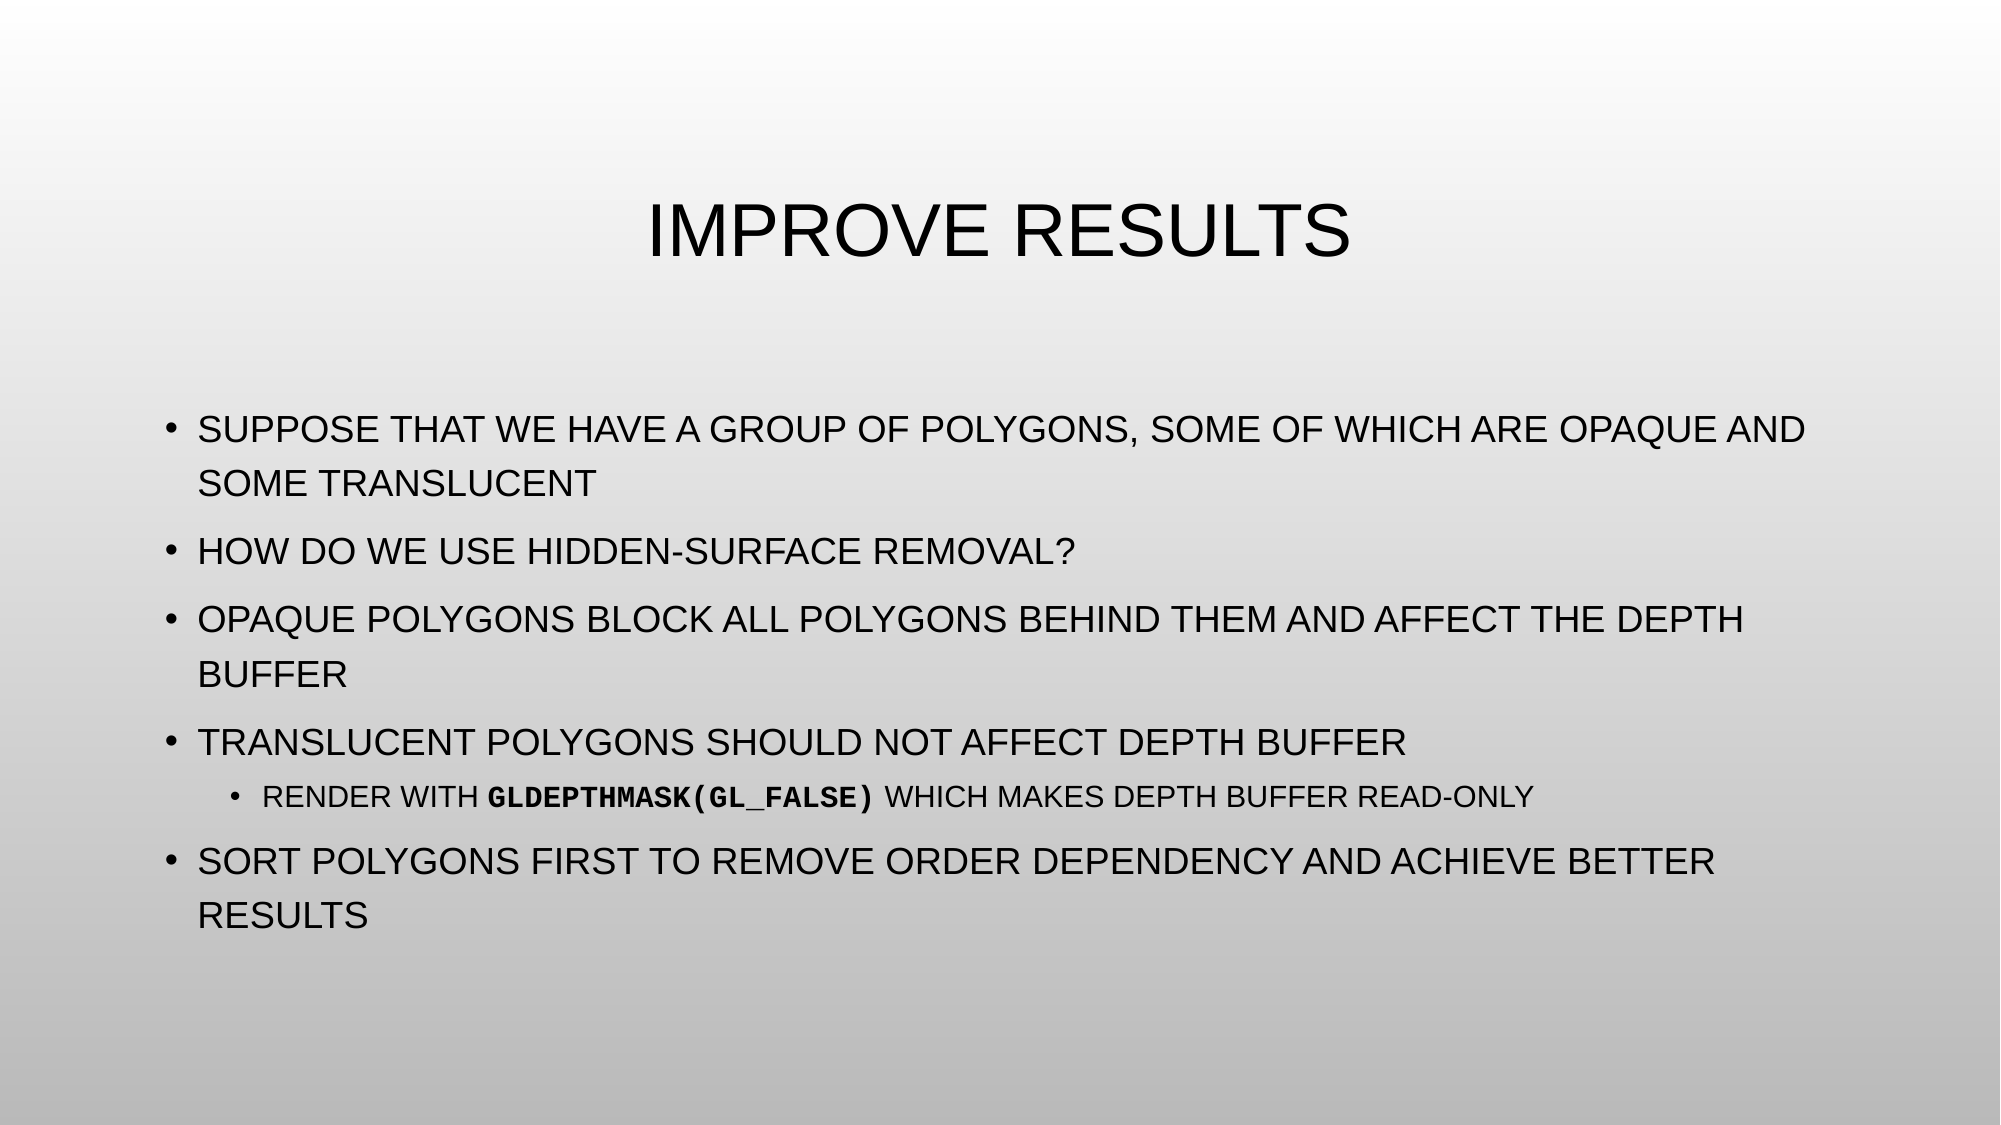

# Improve Results
Suppose that we have a group of polygons, some of which are opaque and some translucent
How do we use hidden-surface removal?
Opaque polygons block all polygons behind them and affect the depth buffer
Translucent polygons should not affect depth buffer
Render with glDepthMask(GL_FALSE) which makes depth buffer read-only
Sort polygons first to remove order dependency and achieve better results